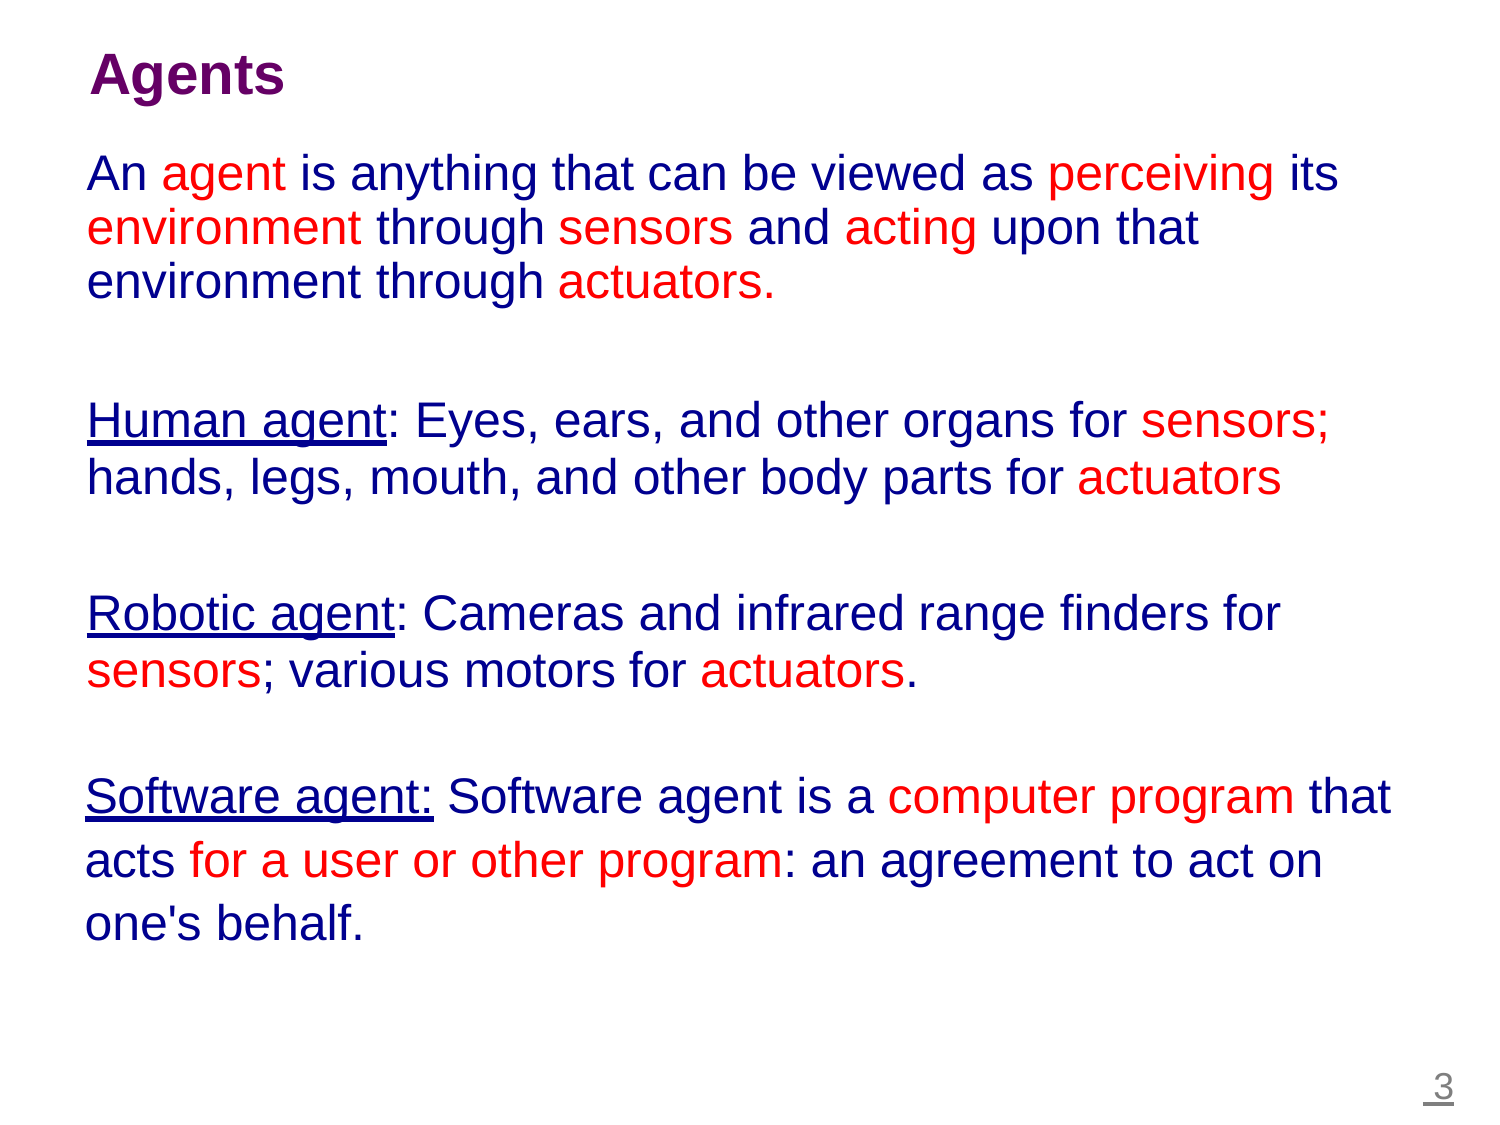

Agents
An agent is anything that can be viewed as perceiving its environment through sensors and acting upon that environment through actuators.

Human agent: Eyes, ears, and other organs for sensors;
hands, legs, mouth, and other body parts for actuators

Robotic agent: Cameras and infrared range finders for
sensors; various motors for actuators.

Software agent: Software agent is a computer program that acts for a user or other program: an agreement to act on one's behalf.
 3